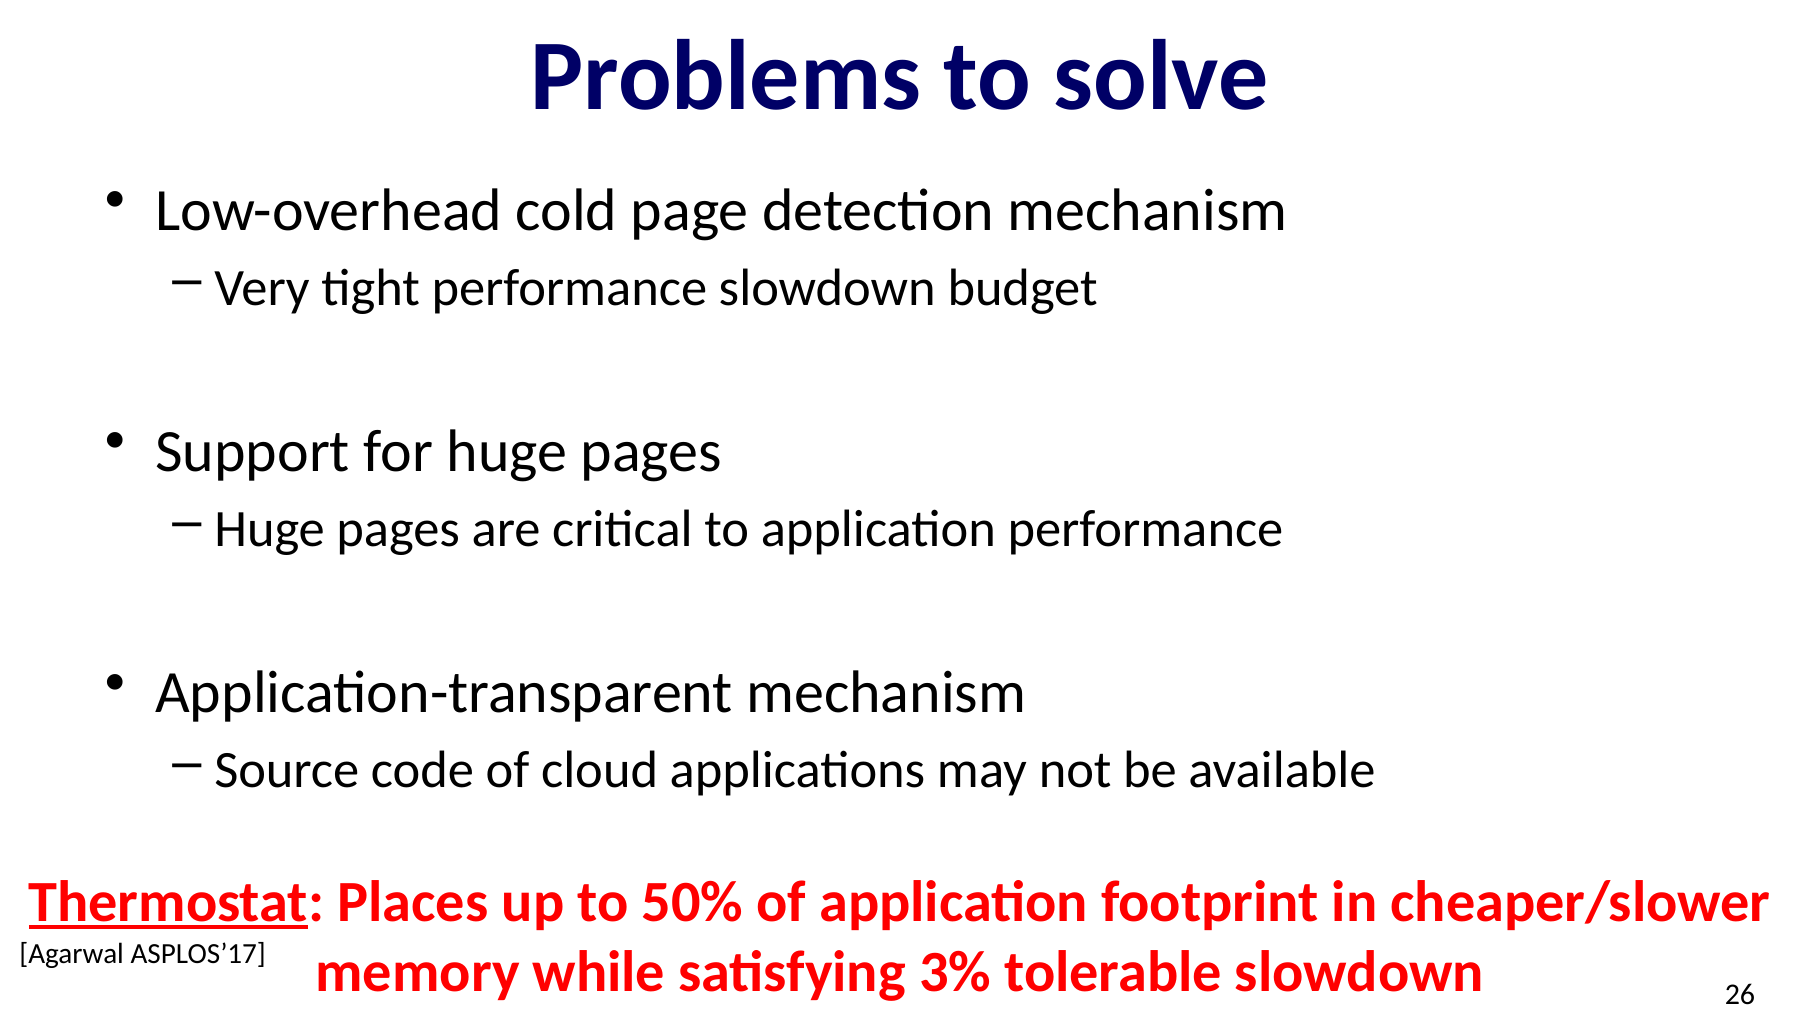

# Problems to solve
Low-overhead cold page detection mechanism
Very tight performance slowdown budget

Support for huge pages
Huge pages are critical to application performance

Application-transparent mechanism
Source code of cloud applications may not be available
Thermostat: Places up to 50% of application footprint in cheaper/slower memory while satisfying 3% tolerable slowdown
[Agarwal ASPLOS’17]
26